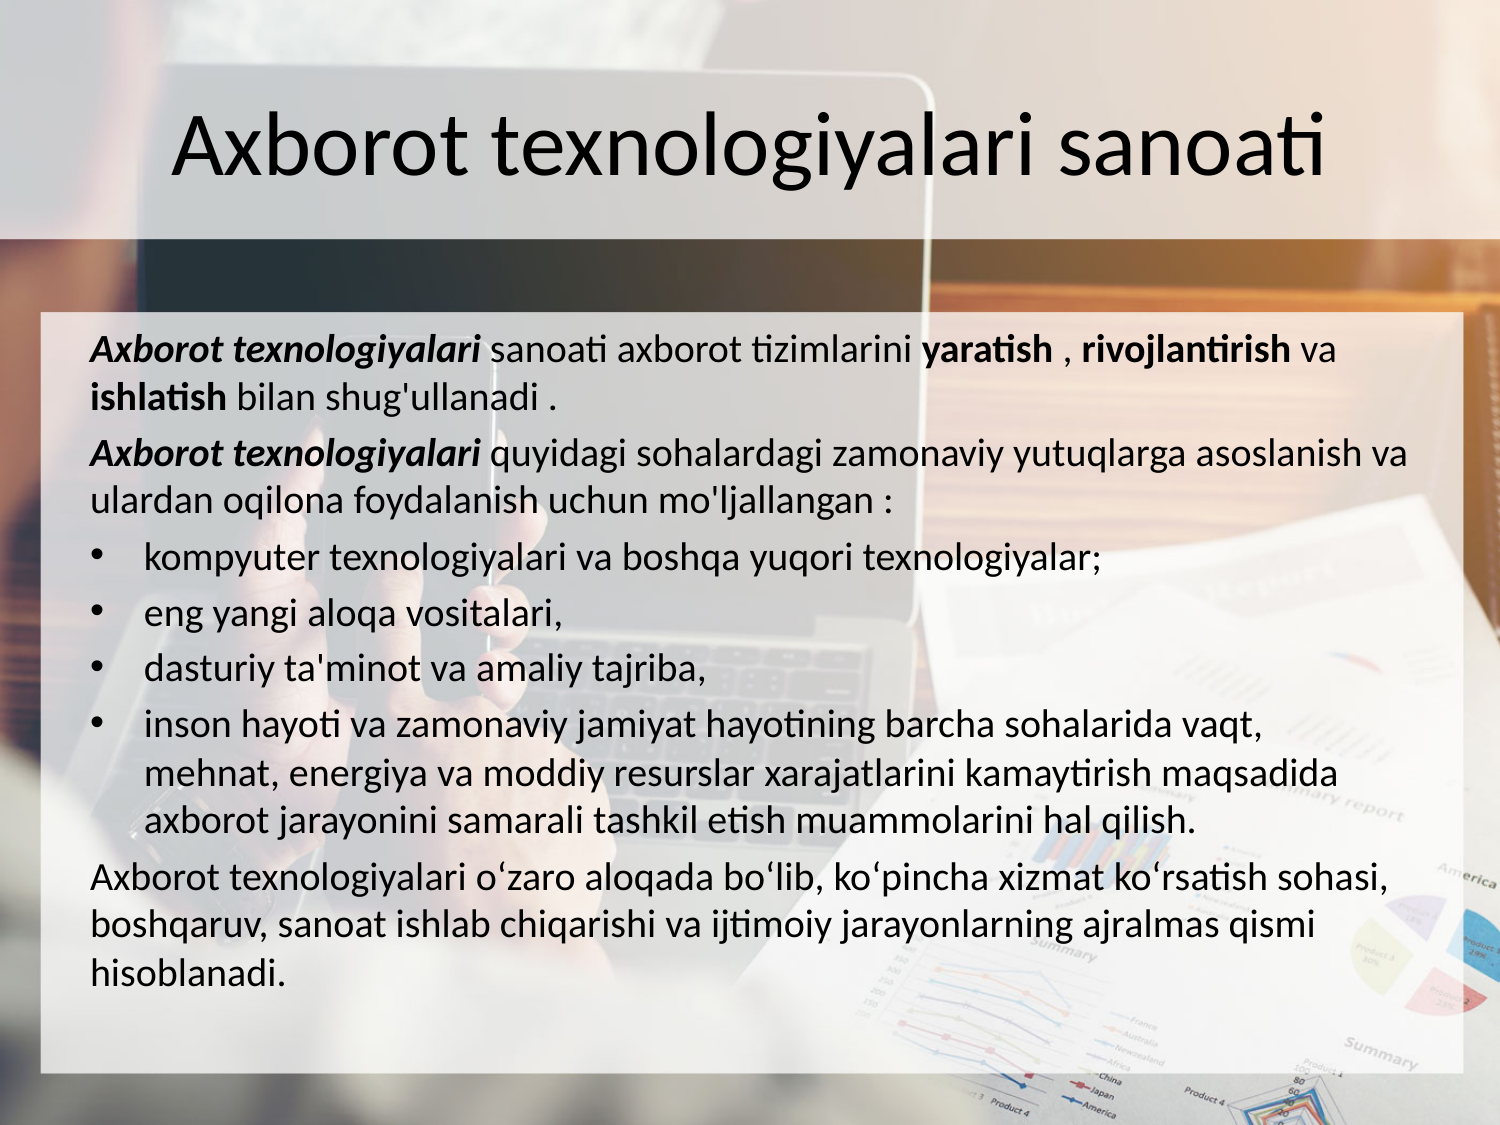

# Axborot texnologiyalari sanoati
Axborot texnologiyalari sanoati axborot tizimlarini yaratish , rivojlantirish va ishlatish bilan shug'ullanadi .
Axborot texnologiyalari quyidagi sohalardagi zamonaviy yutuqlarga asoslanish va ulardan oqilona foydalanish uchun mo'ljallangan :
kompyuter texnologiyalari va boshqa yuqori texnologiyalar;
eng yangi aloqa vositalari,
dasturiy ta'minot va amaliy tajriba,
inson hayoti va zamonaviy jamiyat hayotining barcha sohalarida vaqt, mehnat, energiya va moddiy resurslar xarajatlarini kamaytirish maqsadida axborot jarayonini samarali tashkil etish muammolarini hal qilish.
Axborot texnologiyalari o‘zaro aloqada bo‘lib, ko‘pincha xizmat ko‘rsatish sohasi, boshqaruv, sanoat ishlab chiqarishi va ijtimoiy jarayonlarning ajralmas qismi hisoblanadi.